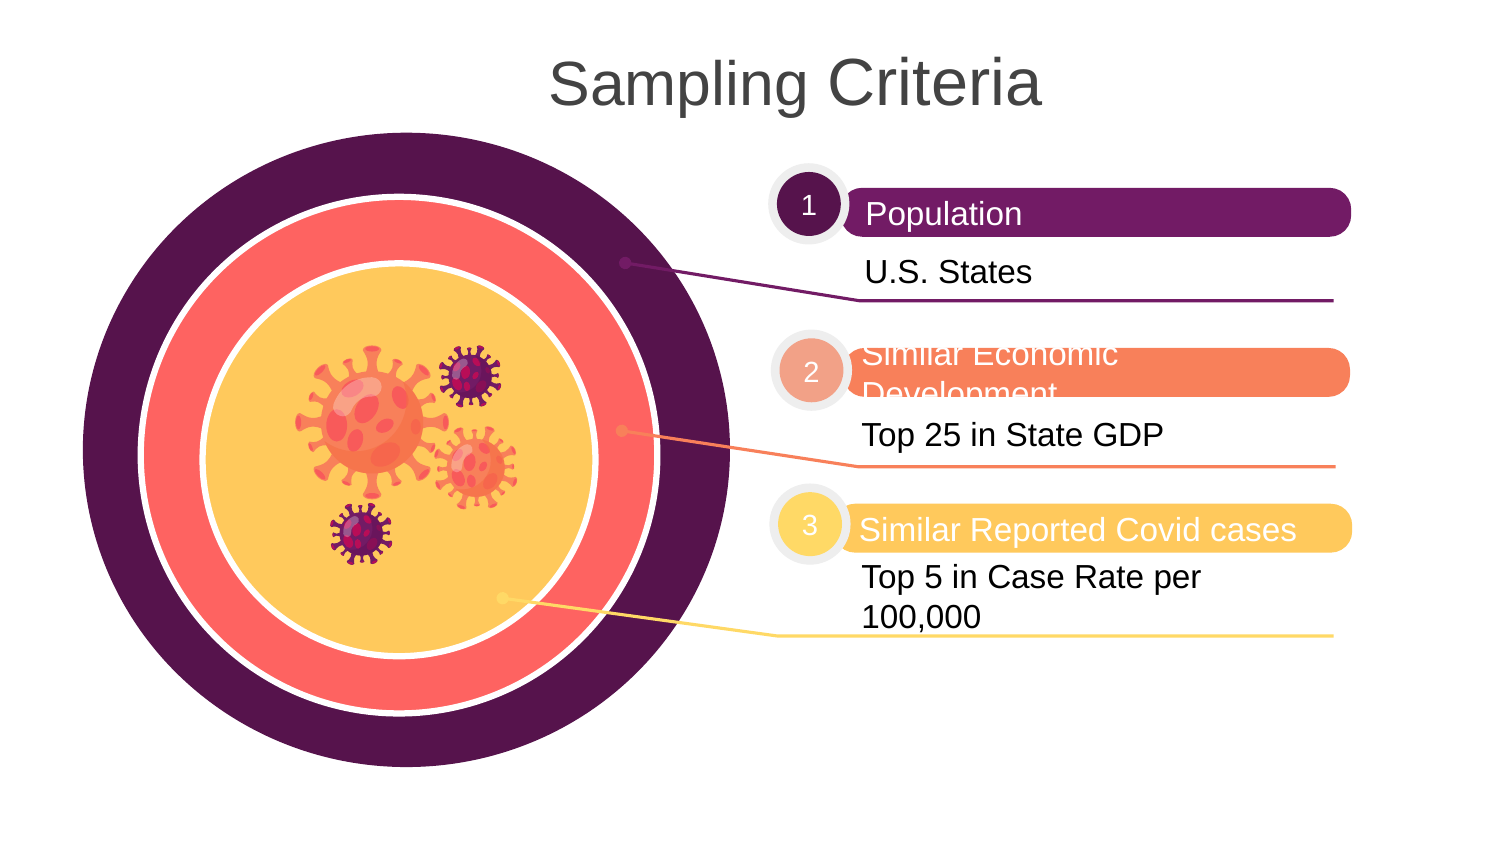

Jonna
# Sampling Criteria

1

Population
U.S. States

2

Similar Economic Development
Top 25 in State GDP

3

Similar Reported Covid cases
Top 5 in Case Rate per 100,000